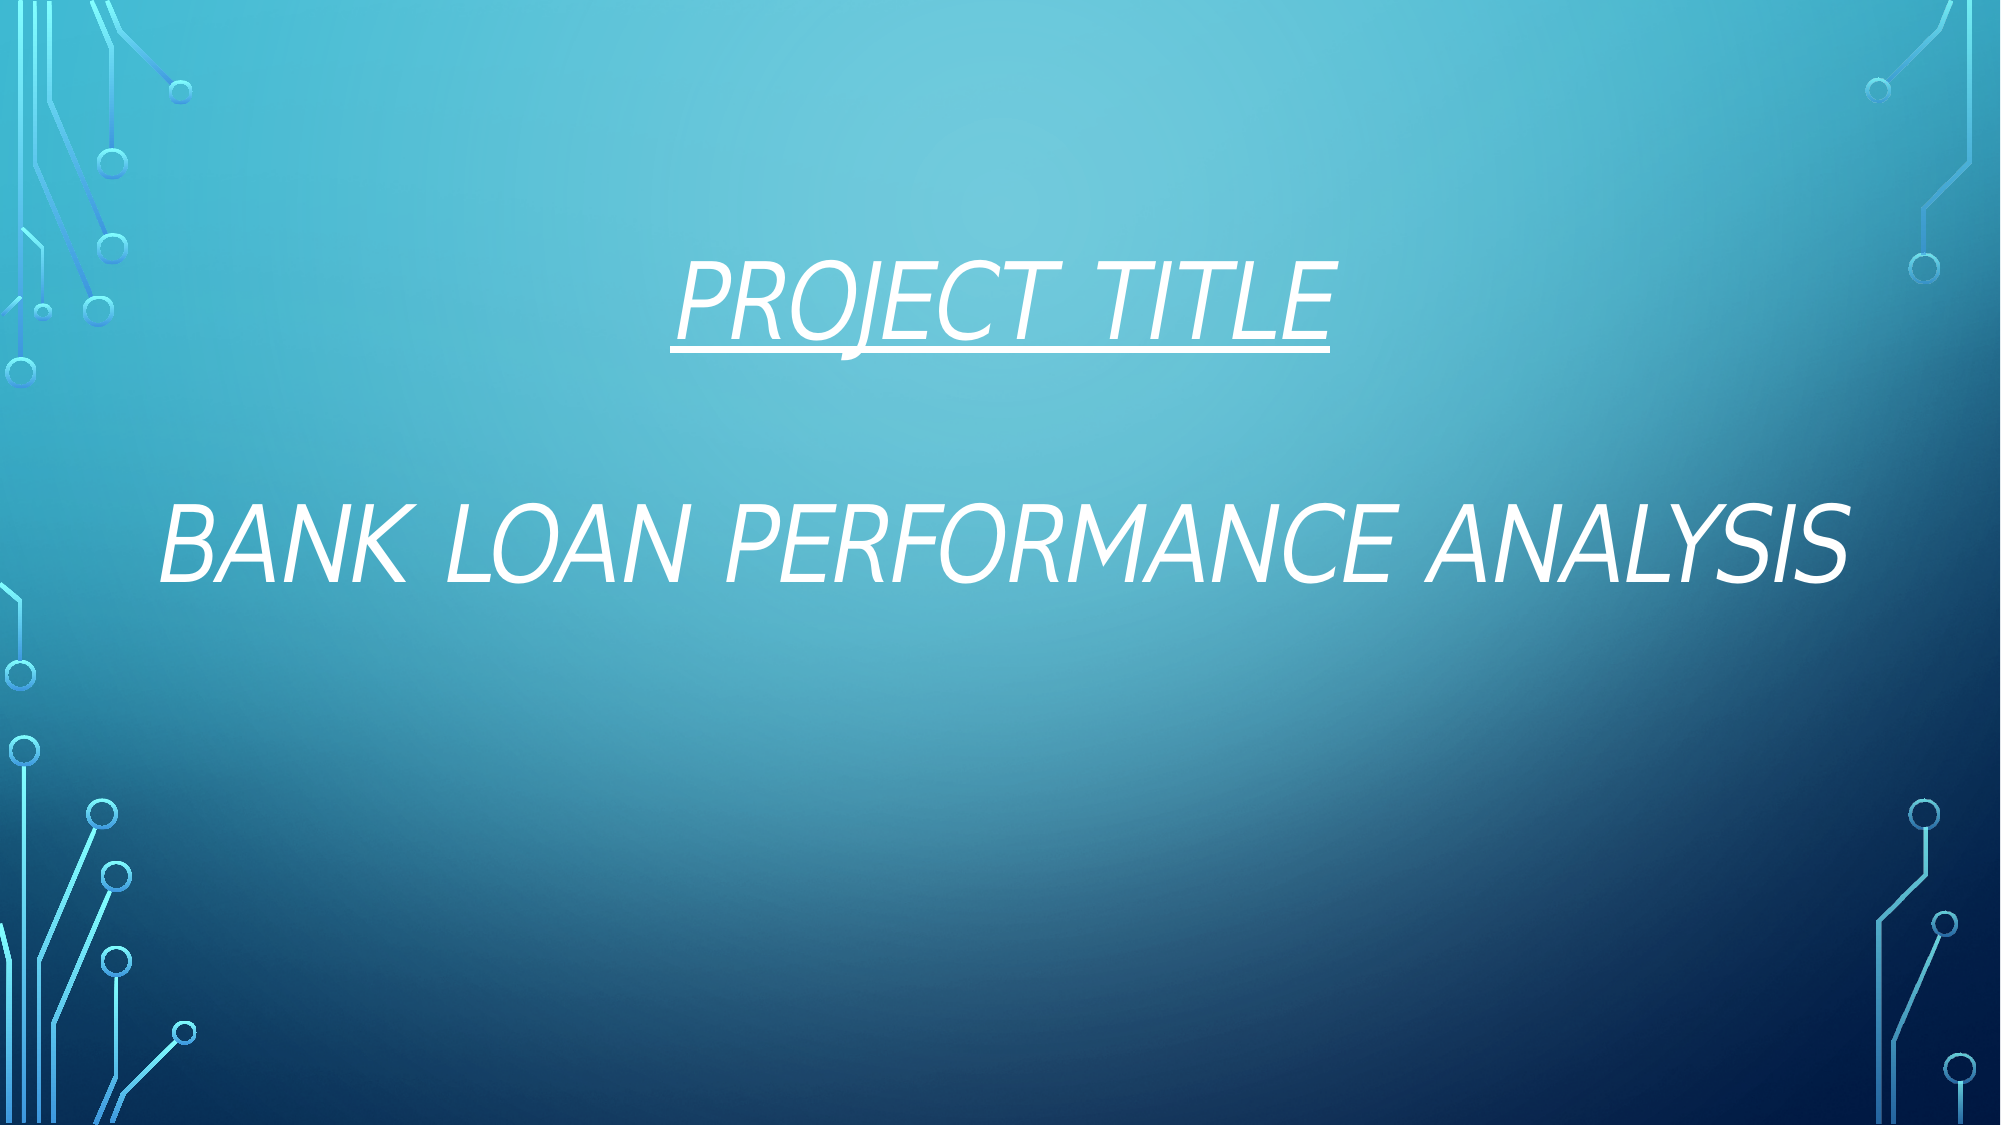

# PROJECT TITLE BANK LOAN PERFORMANCE ANALYSIS